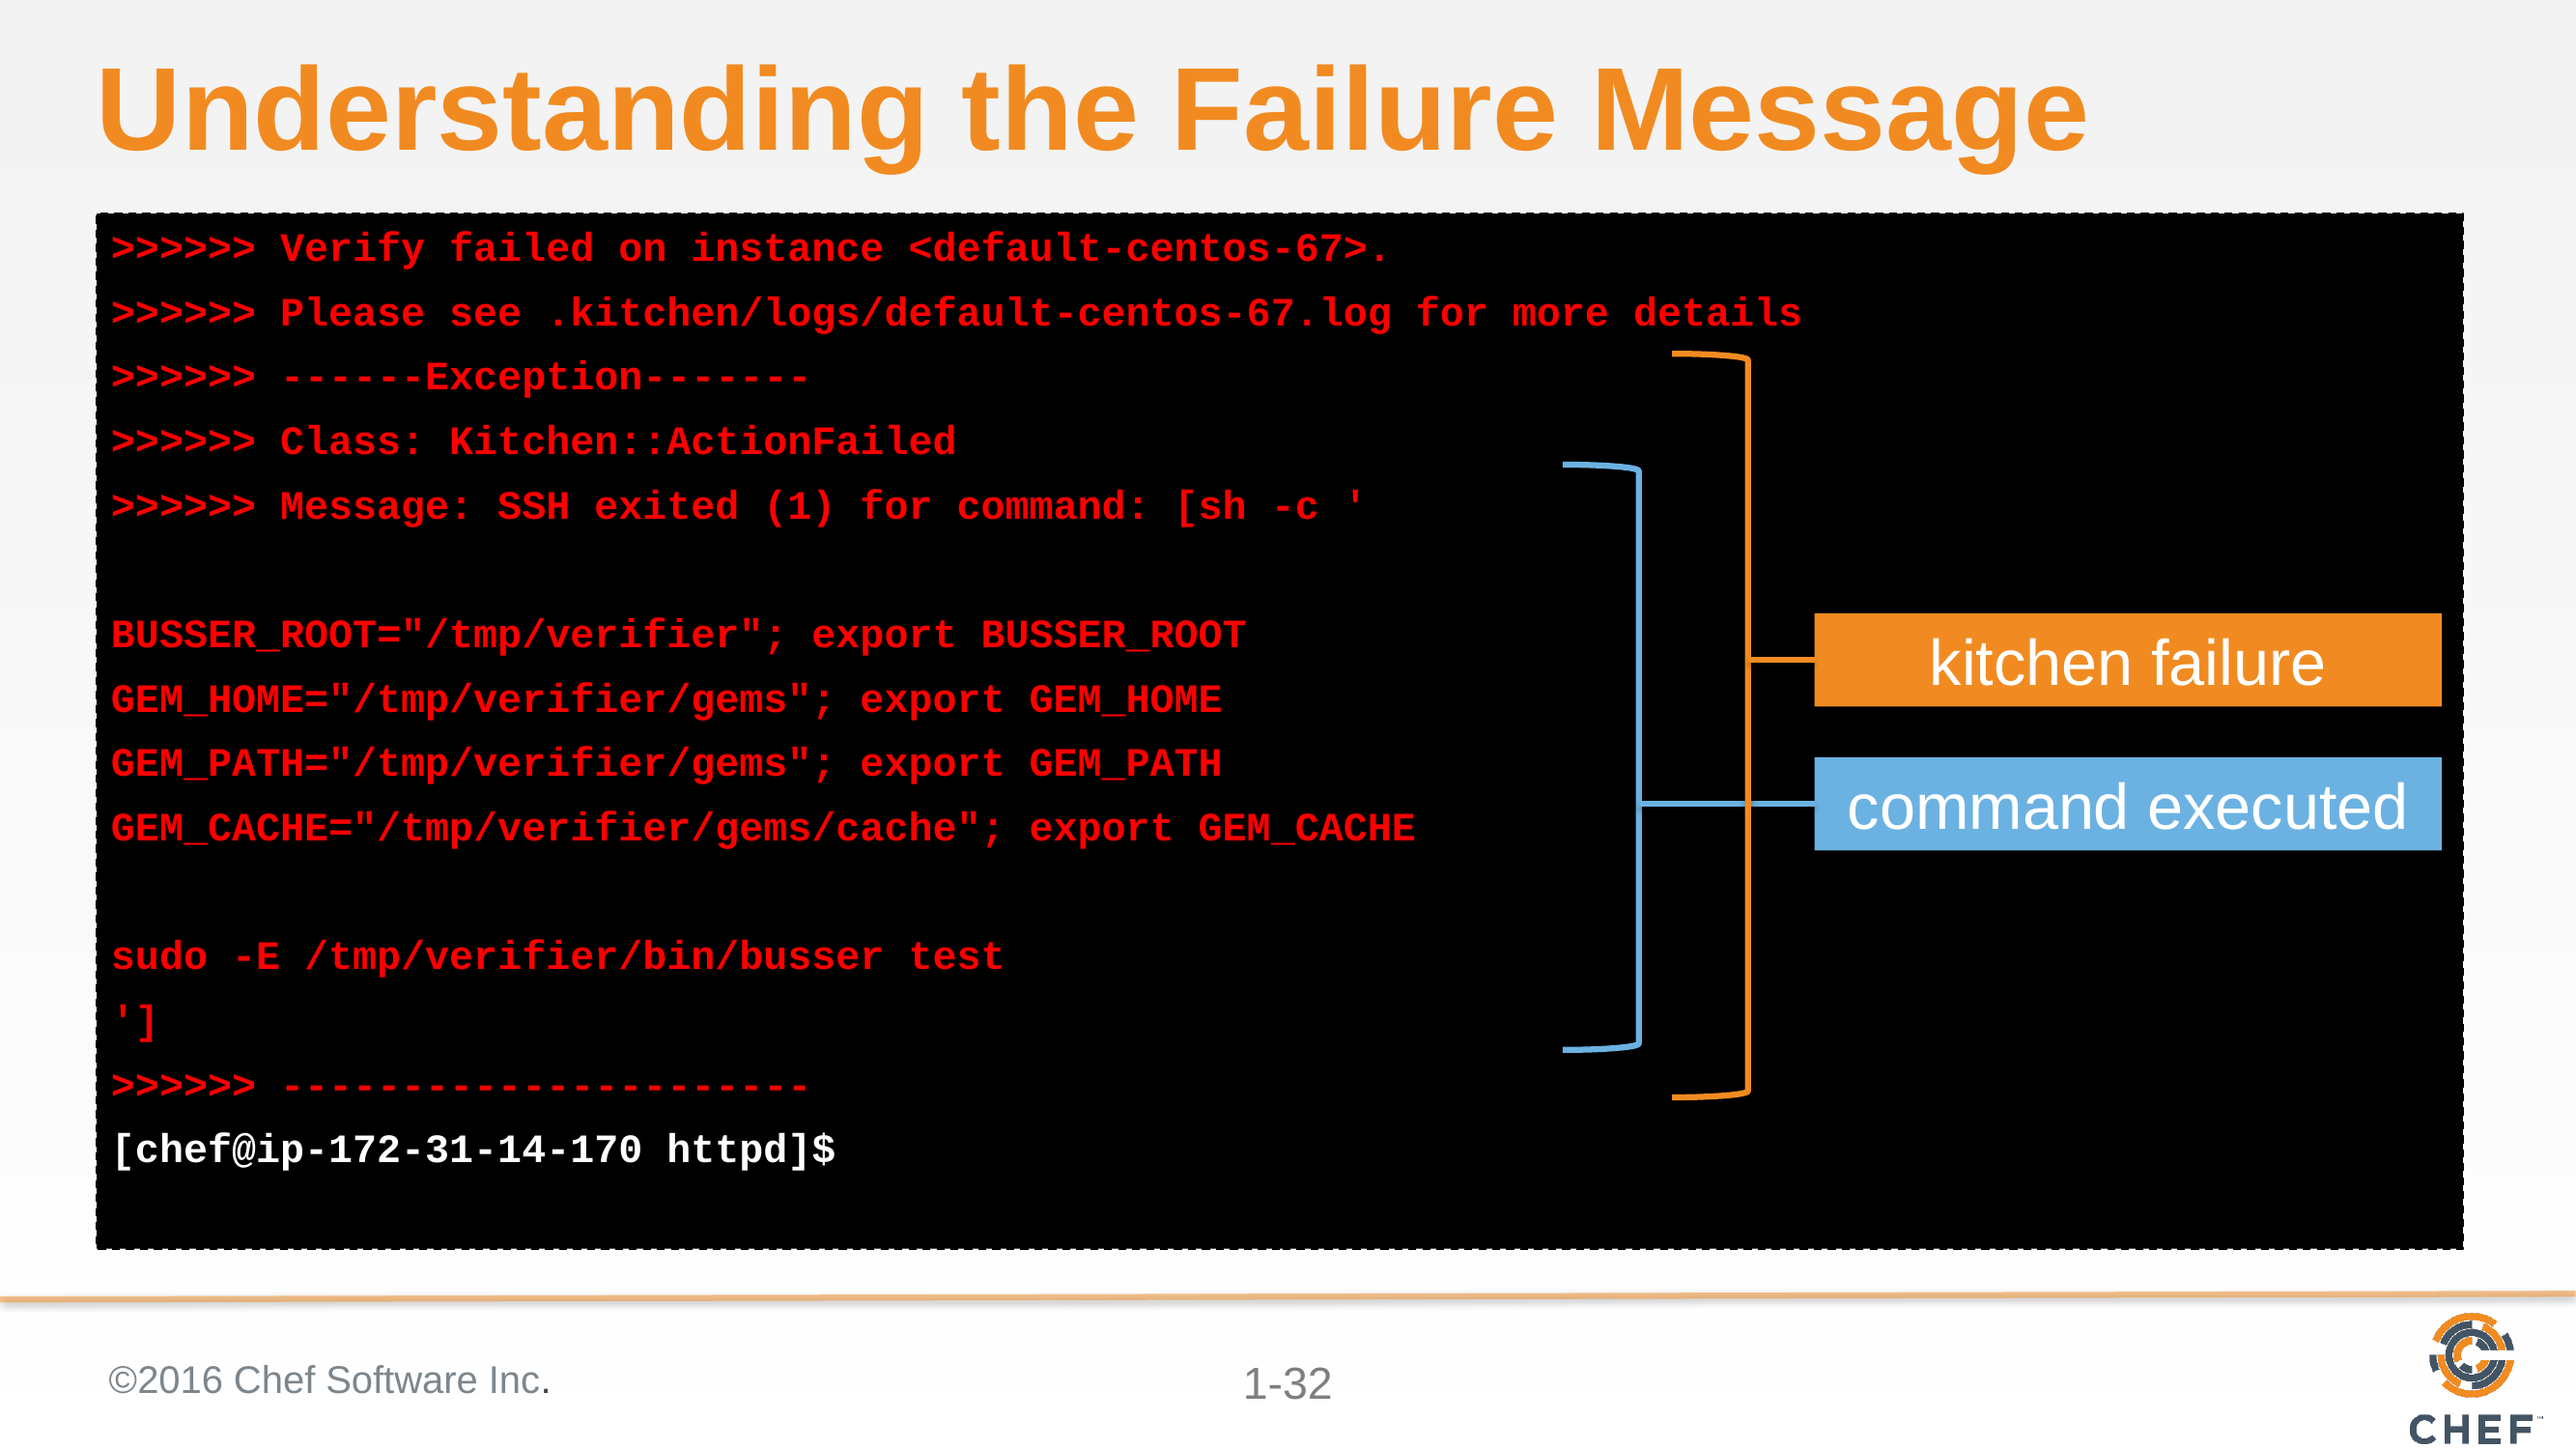

# Understanding the Failure Message
>>>>>> Verify failed on instance <default-centos-67>.
>>>>>> Please see .kitchen/logs/default-centos-67.log for more details
>>>>>> ------Exception-------
>>>>>> Class: Kitchen::ActionFailed
>>>>>> Message: SSH exited (1) for command: [sh -c '

BUSSER_ROOT="/tmp/verifier"; export BUSSER_ROOT
GEM_HOME="/tmp/verifier/gems"; export GEM_HOME
GEM_PATH="/tmp/verifier/gems"; export GEM_PATH
GEM_CACHE="/tmp/verifier/gems/cache"; export GEM_CACHE

sudo -E /tmp/verifier/bin/busser test
']
>>>>>> ----------------------
[chef@ip-172-31-14-170 httpd]$

kitchen failure
command executed